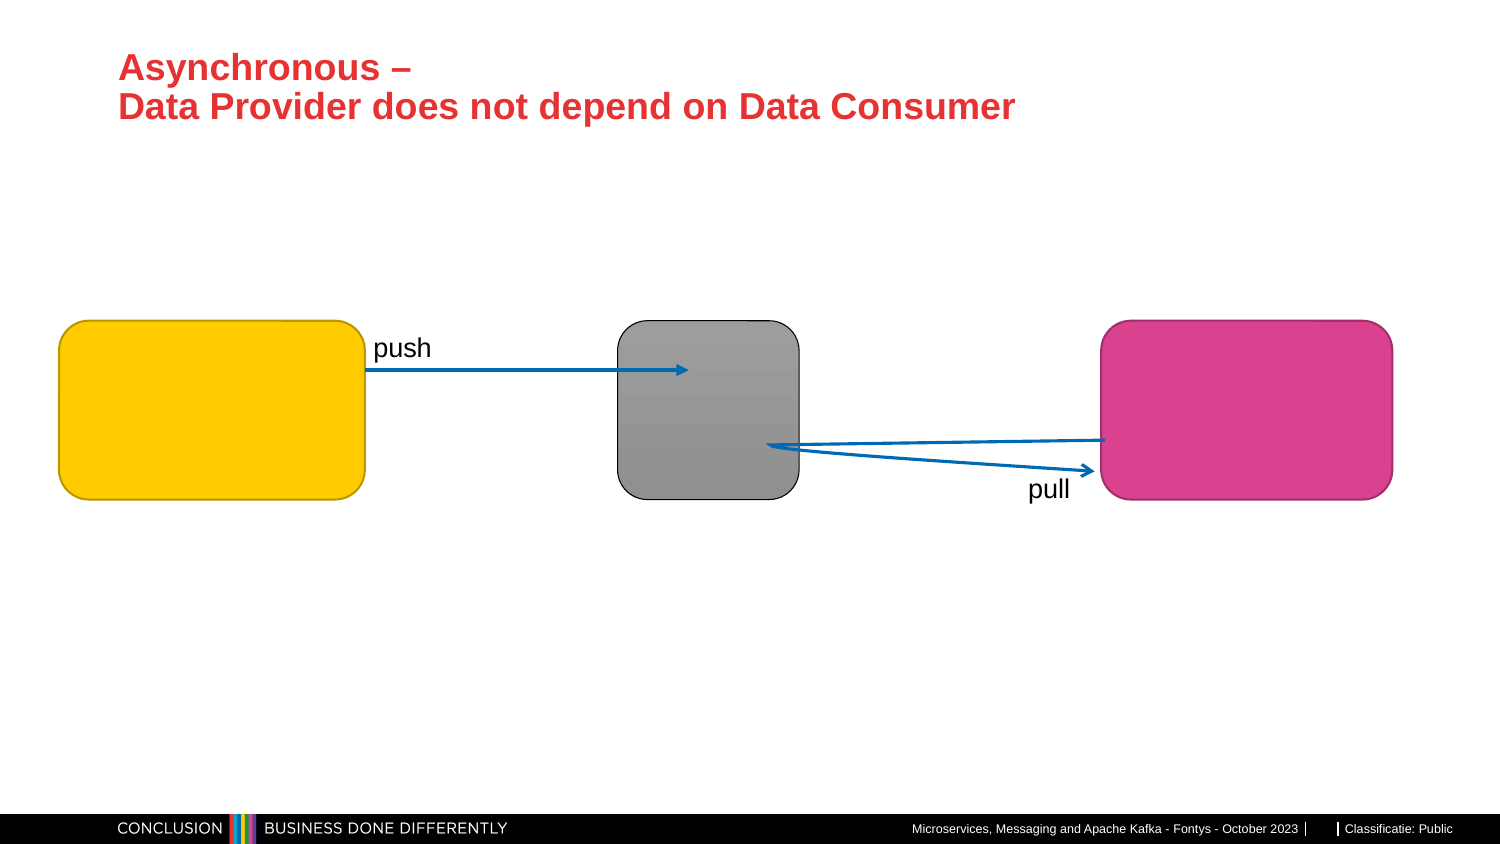

# Asynchronous – Data Provider does not depend on Data Consumer

push

pull
Microservices, Messaging and Apache Kafka - Fontys - October 2023